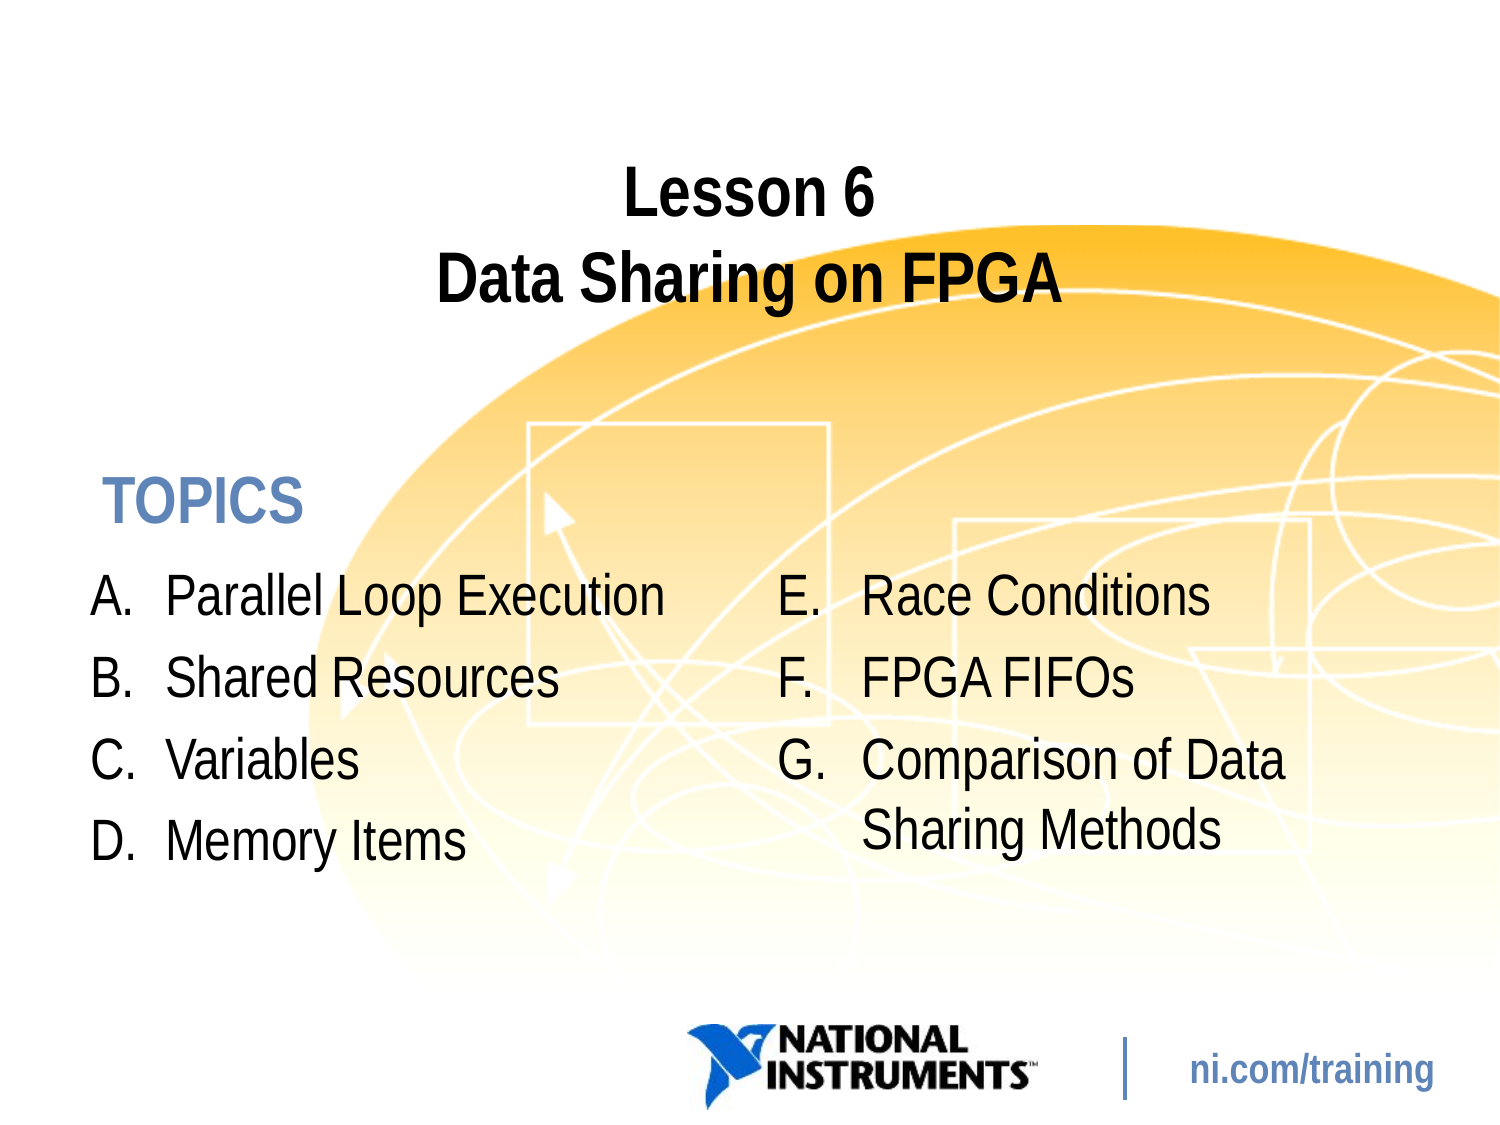

# Lesson 6 Data Sharing on FPGA
Parallel Loop Execution
Shared Resources
Variables
Memory Items

Race Conditions
FPGA FIFOs
Comparison of Data Sharing Methods